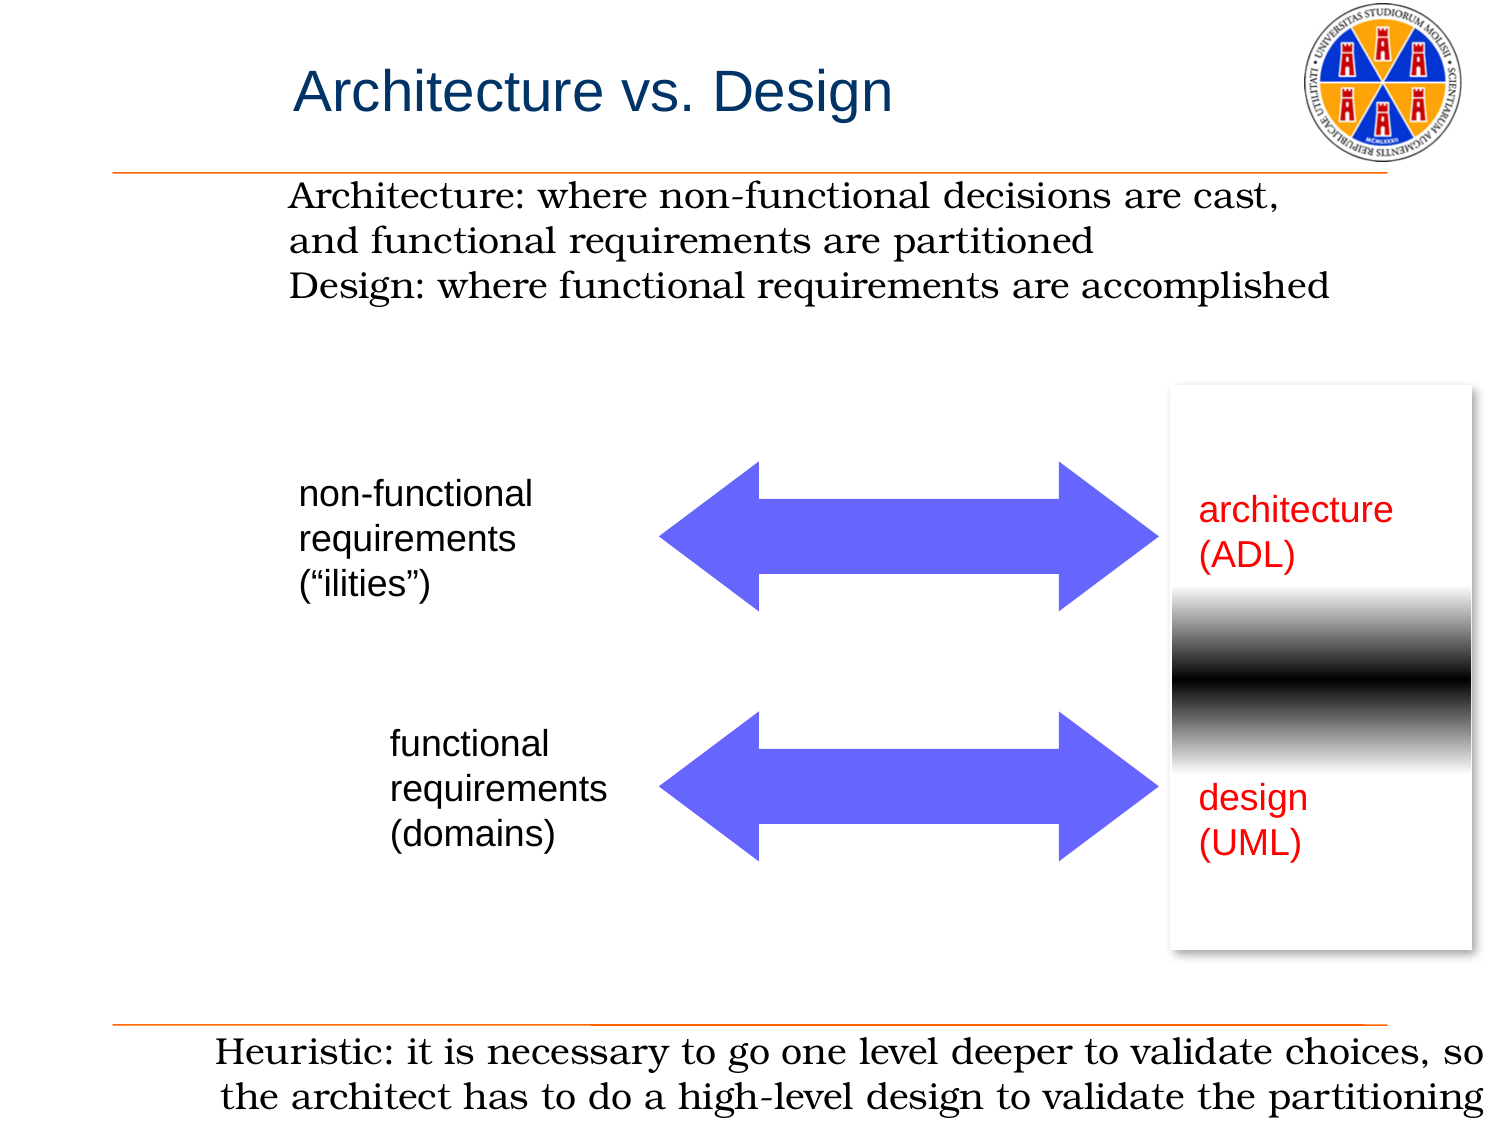

# Architecture vs. Design
Architecture: where non-functional decisions are cast, and functional requirements are partitioned
Design: where functional requirements are accomplished

architecture
(ADL)
non-functional requirements
(“ilities”)

design
(UML)
functional requirements
(domains)
Heuristic: it is necessary to go one level deeper to validate choices, so the architect has to do a high-level design to validate the partitioning